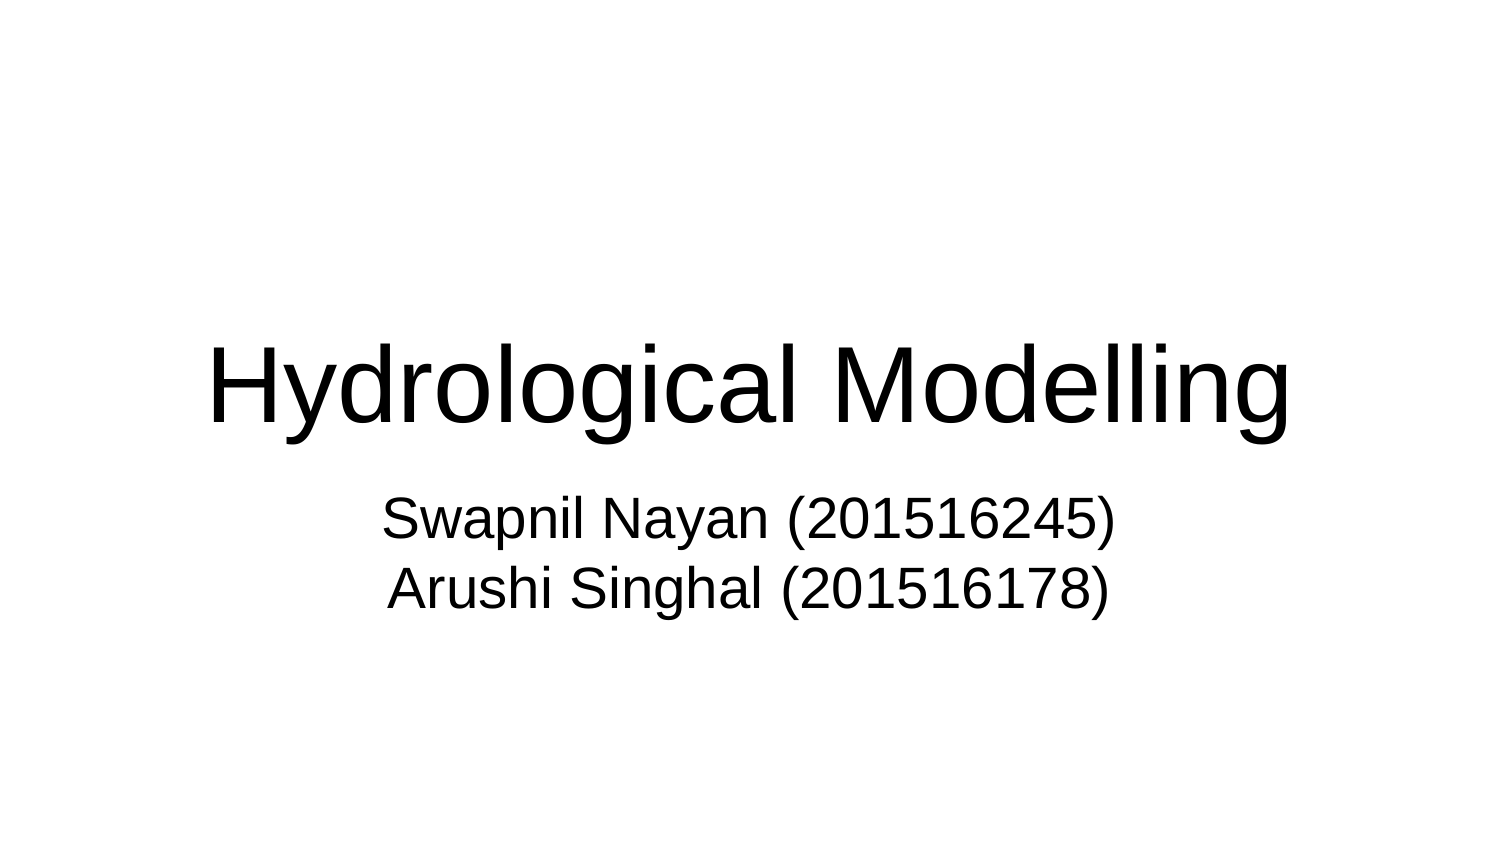

# Hydrological Modelling
Swapnil Nayan (201516245)
Arushi Singhal (201516178)